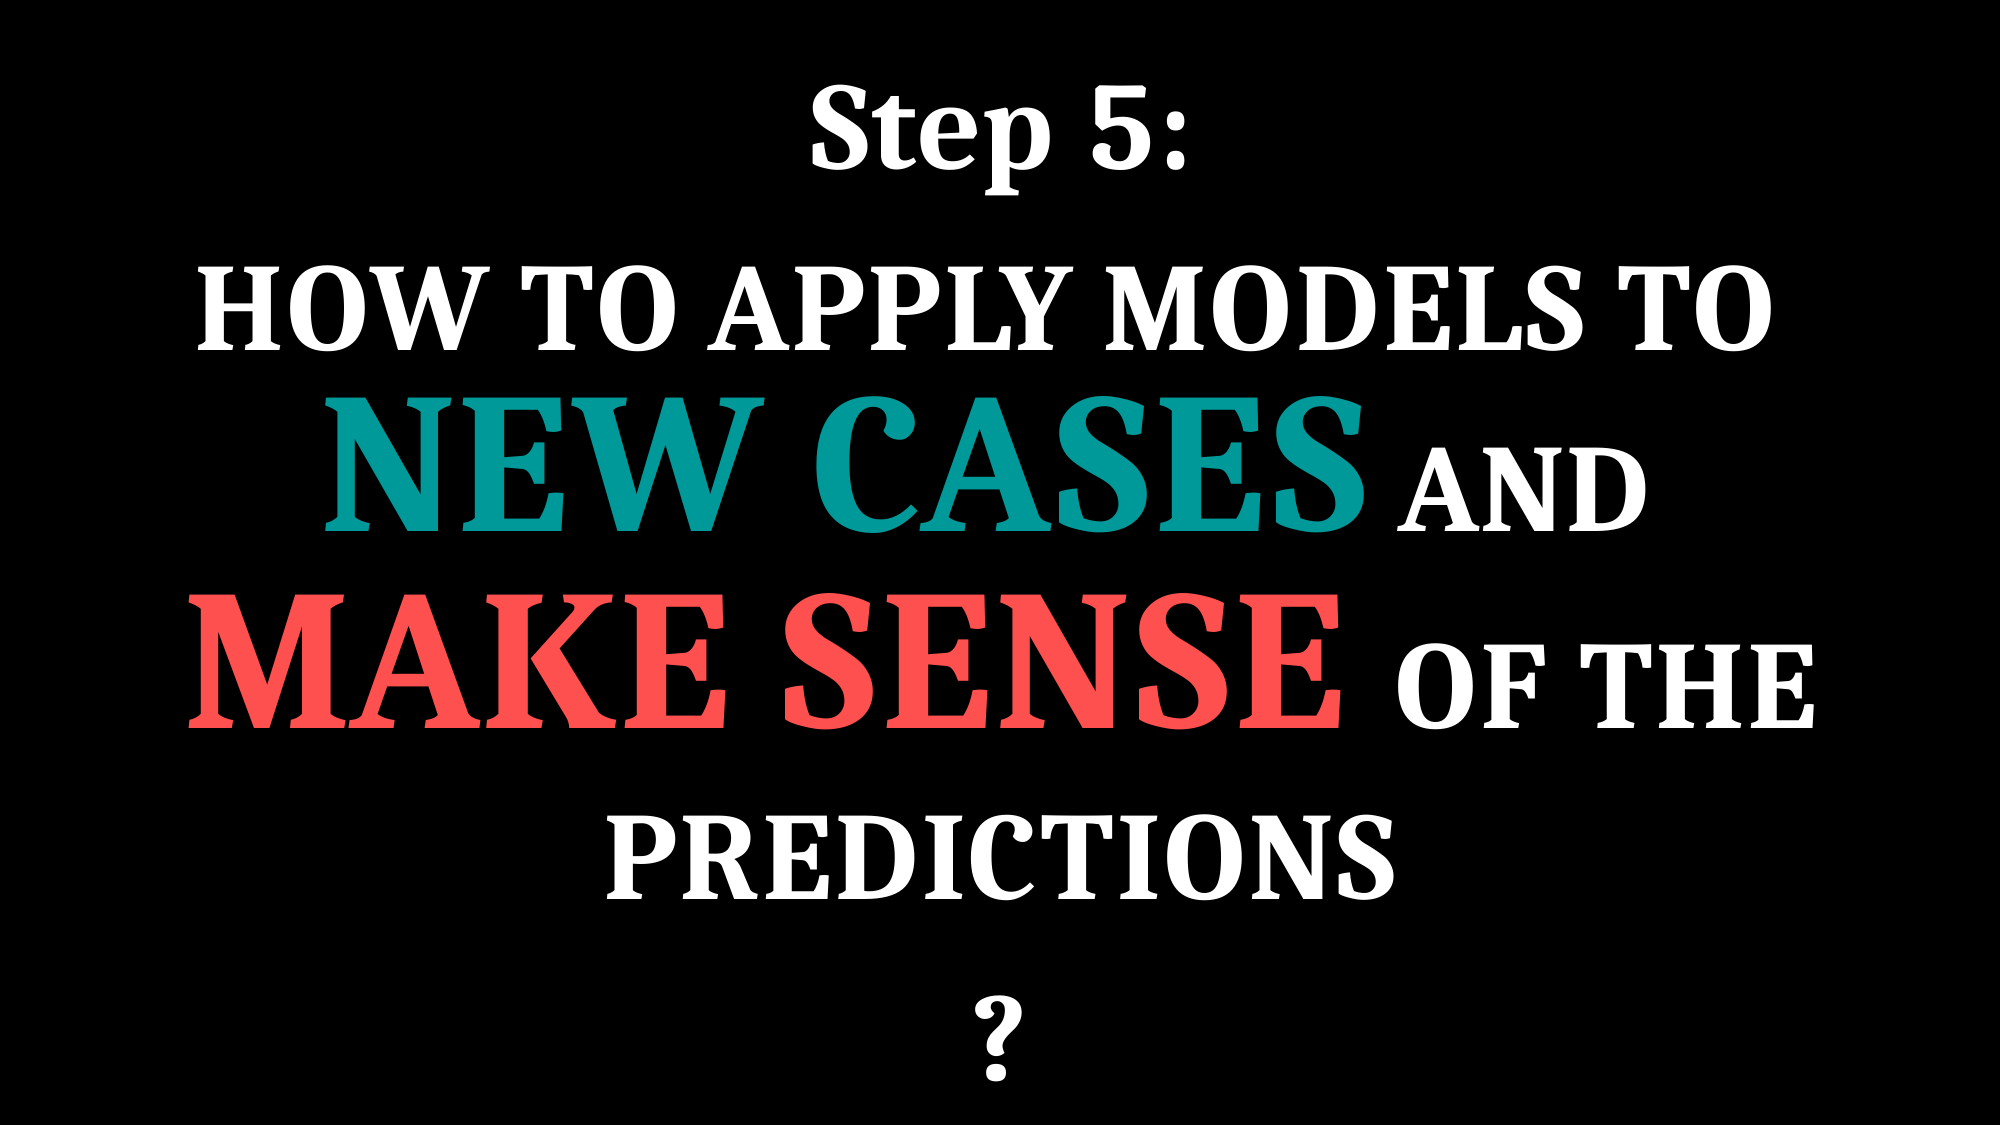

Step 5:
HOW TO APPLY MODELS TO
NEW CASES AND
MAKE SENSE OF THE PREDICTIONS
?